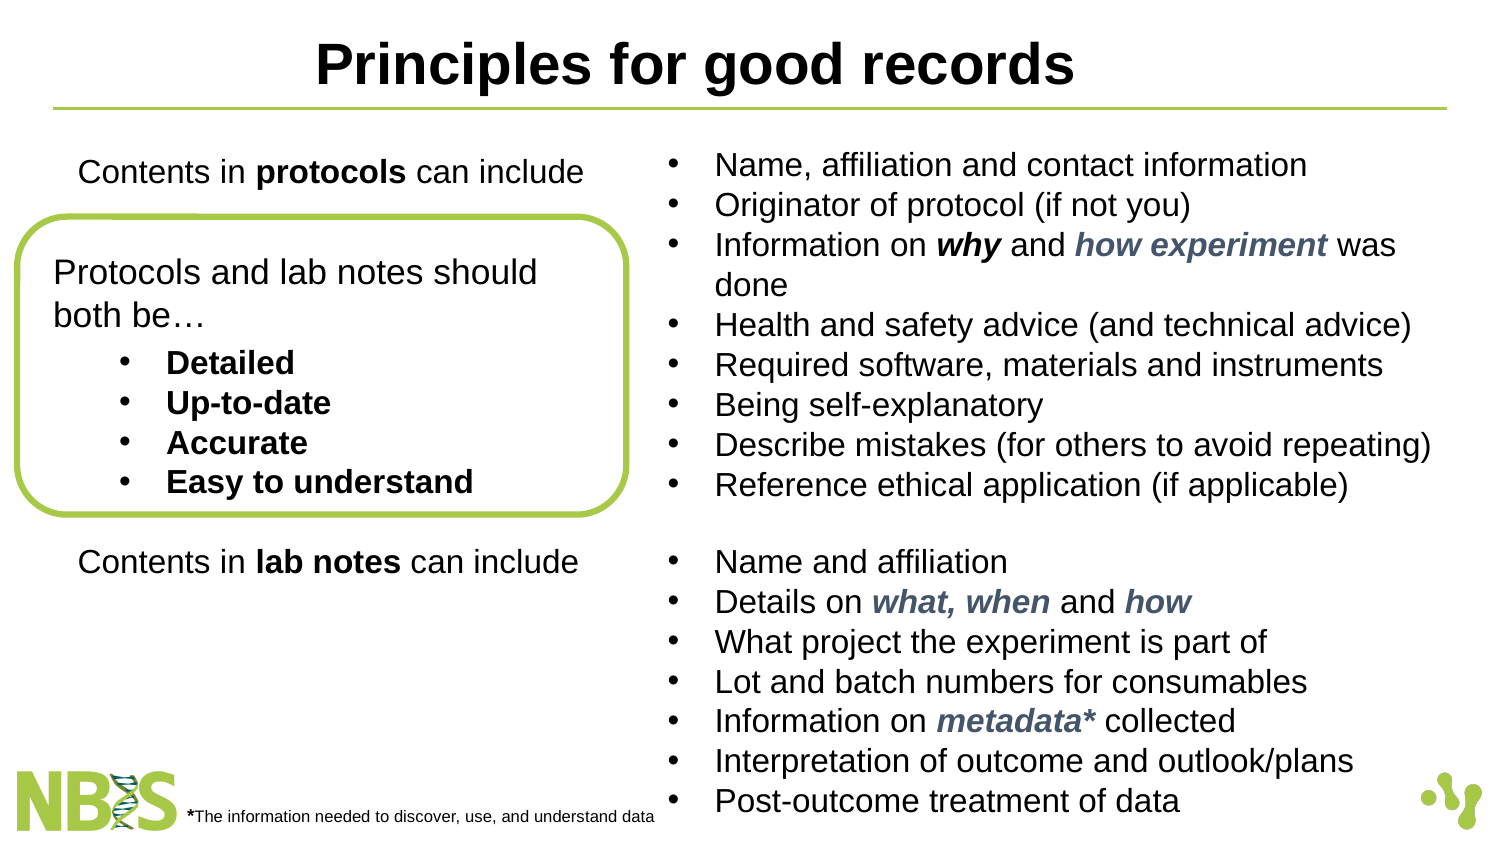

Principles for good records
Name, affiliation and contact information
Originator of protocol (if not you)
Information on why and how experiment was done
Health and safety advice (and technical advice)
Required software, materials and instruments
Being self-explanatory
Describe mistakes (for others to avoid repeating)
Reference ethical application (if applicable)
Contents in protocols can include

Protocols and lab notes should both be…
Detailed
Up-to-date
Accurate
Easy to understand
Contents in lab notes can include
Name and affiliation
Details on what, when and how
What project the experiment is part of
Lot and batch numbers for consumables
Information on metadata* collected
Interpretation of outcome and outlook/plans
Post-outcome treatment of data
*The information needed to discover, use, and understand data